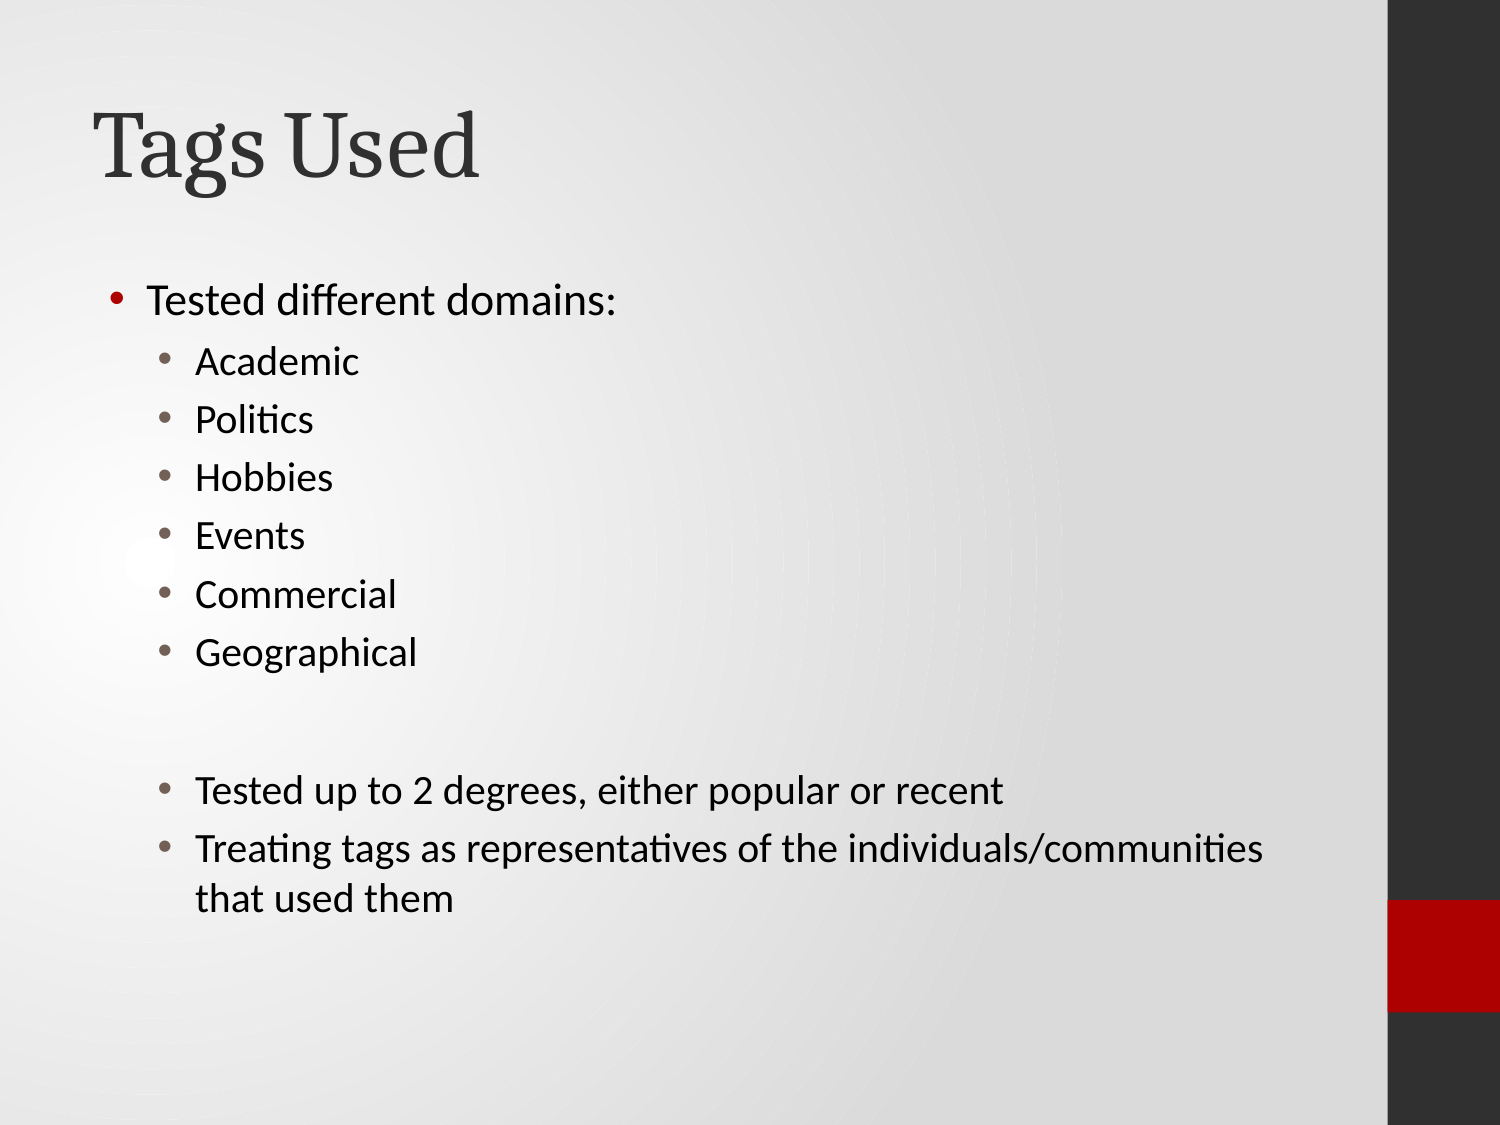

# Tags Used
Tested different domains:
Academic
Politics
Hobbies
Events
Commercial
Geographical

Tested up to 2 degrees, either popular or recent
Treating tags as representatives of the individuals/communities that used them